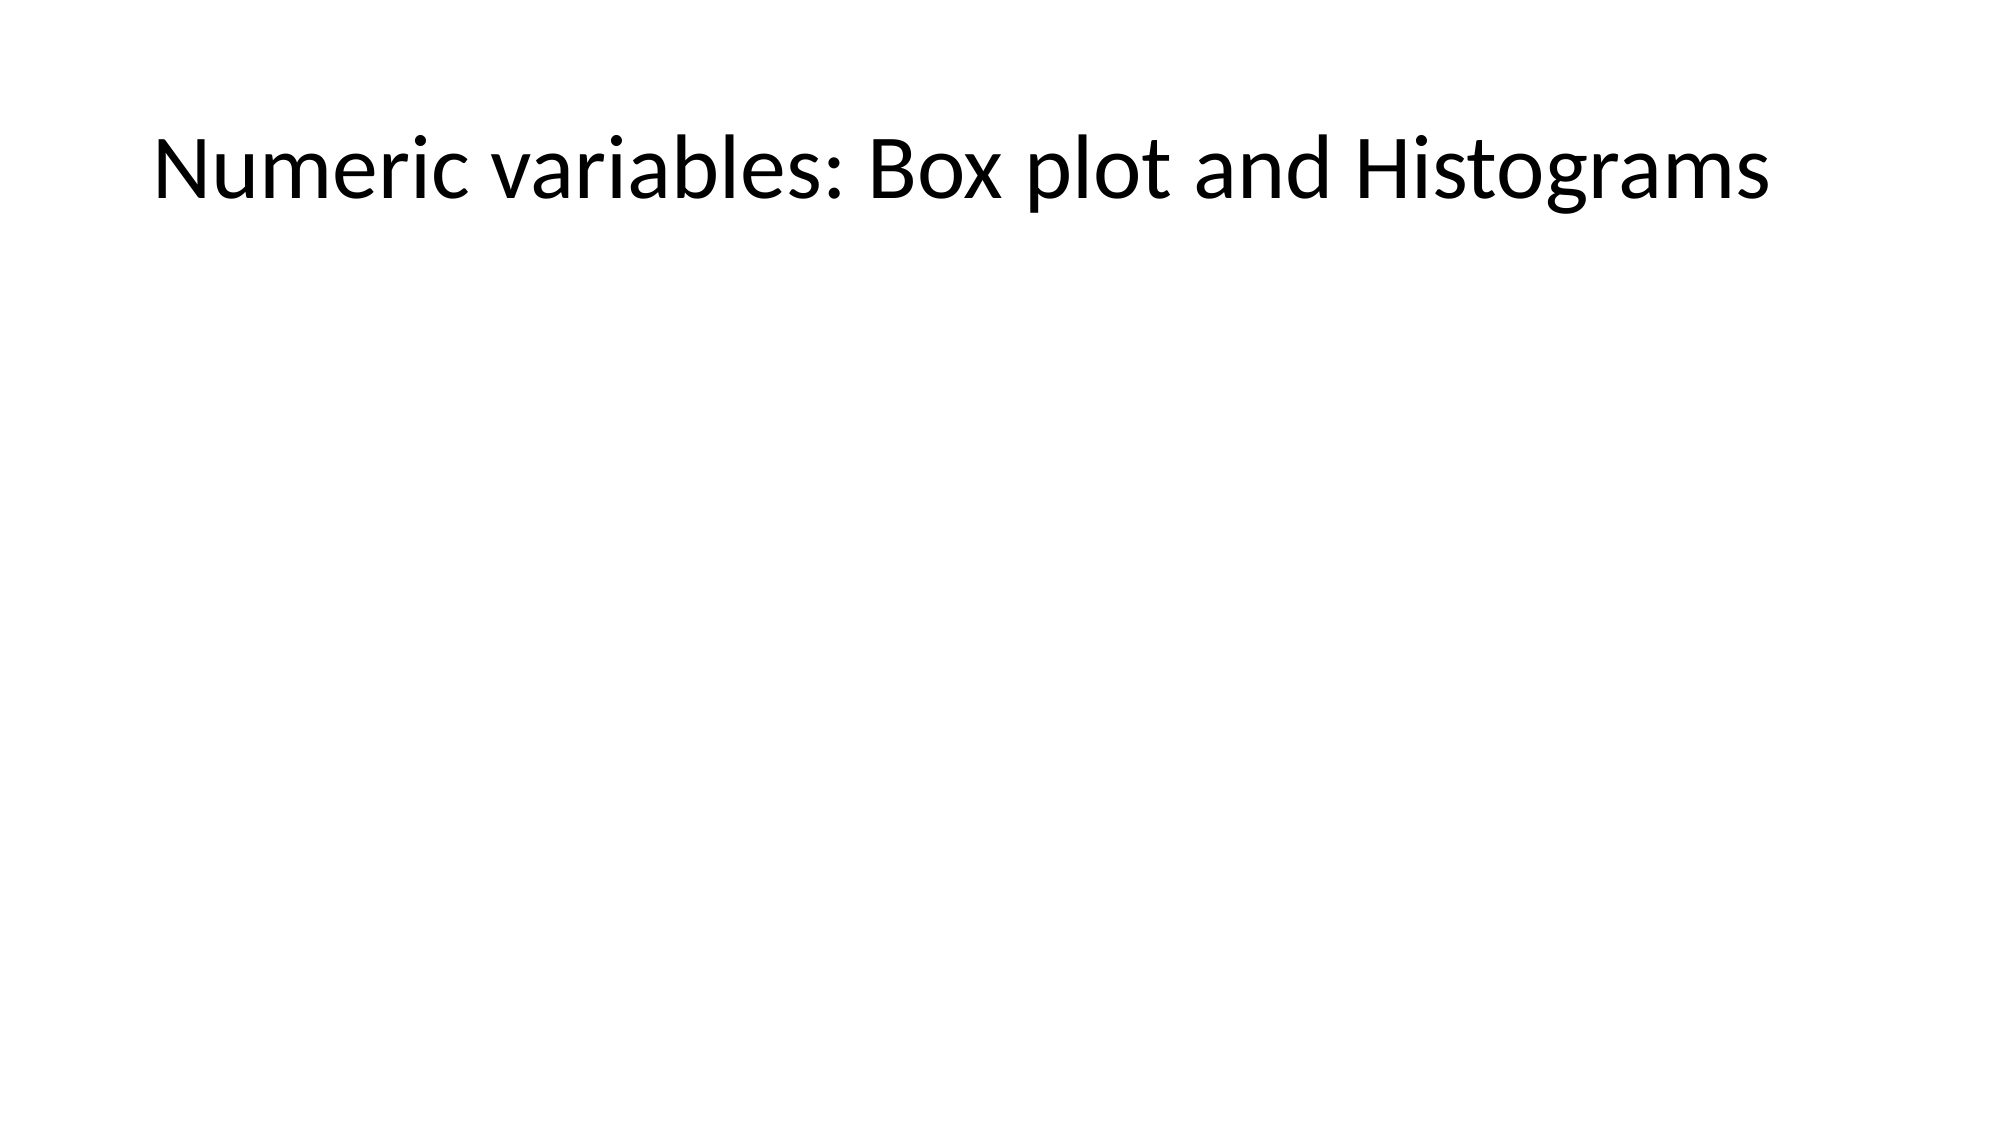

# Numeric variables: Box plot and Histograms